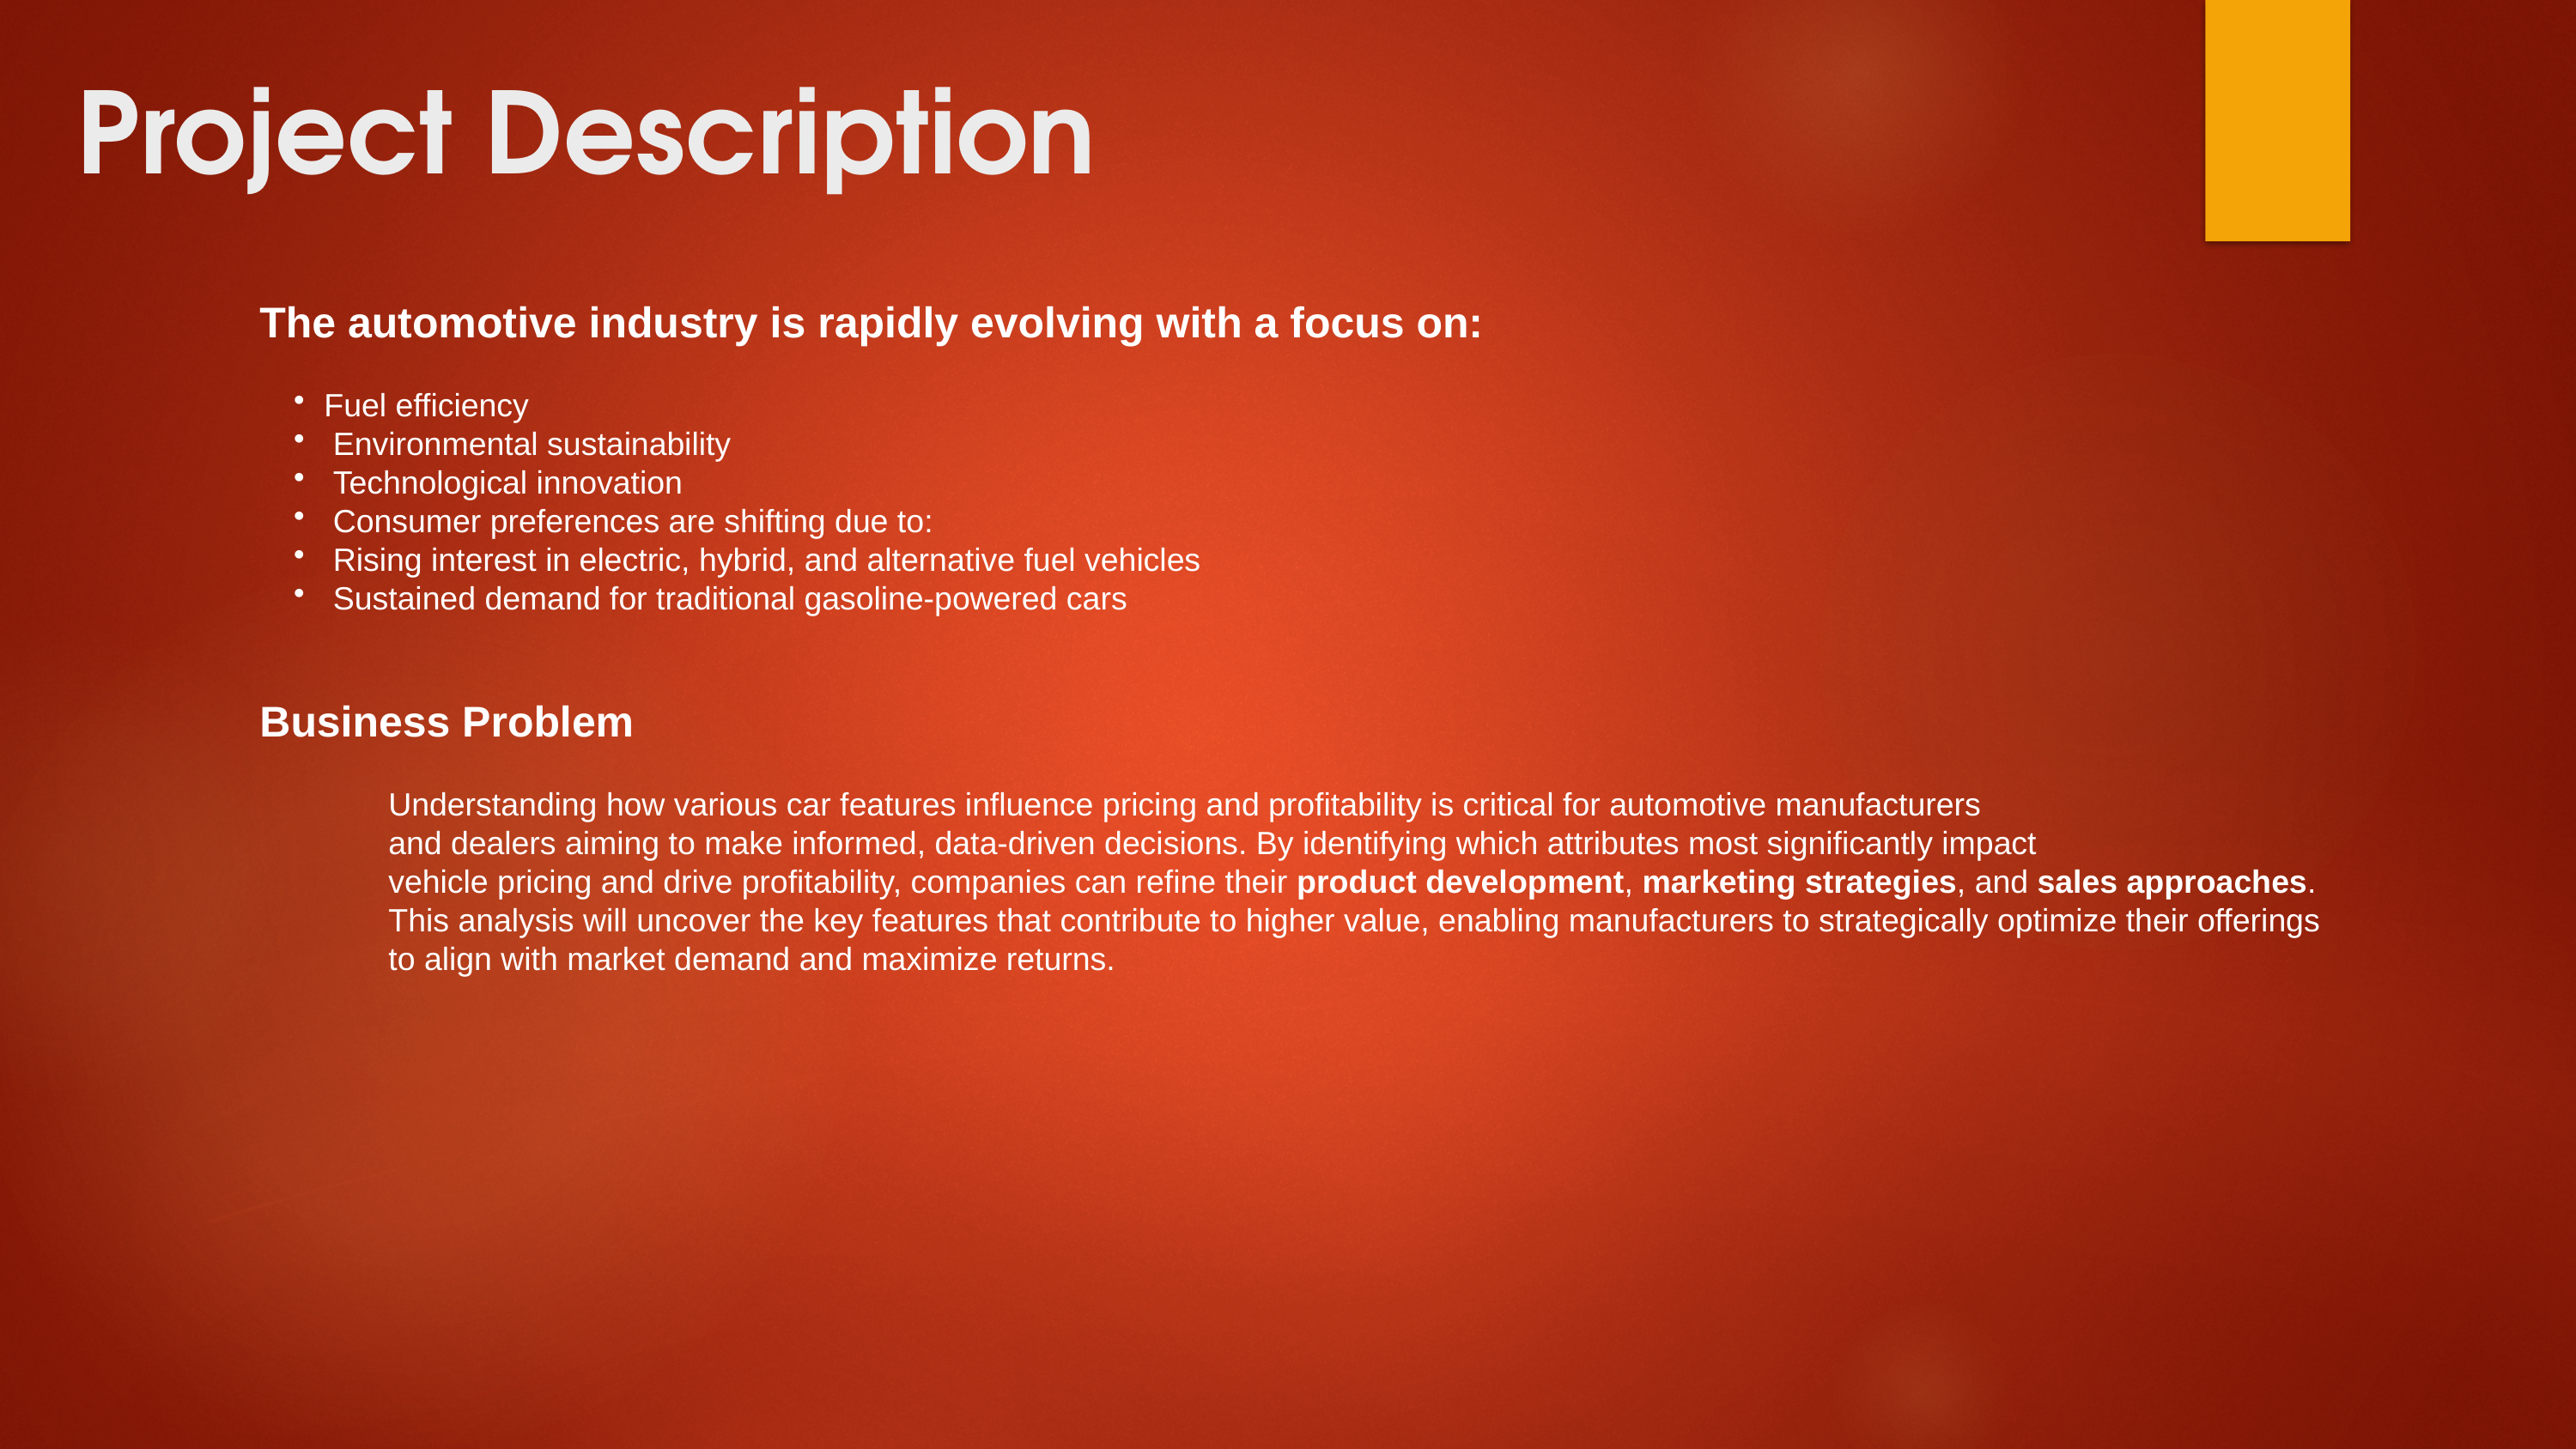

# Project Description
The automotive industry is rapidly evolving with a focus on:

Fuel efficiency
 Environmental sustainability
 Technological innovation
 Consumer preferences are shifting due to:
 Rising interest in electric, hybrid, and alternative fuel vehicles
 Sustained demand for traditional gasoline-powered cars

Business Problem

	Understanding how various car features influence pricing and profitability is critical for automotive manufacturers
	and dealers aiming to make informed, data-driven decisions. By identifying which attributes most significantly impact
 	vehicle pricing and drive profitability, companies can refine their product development, marketing strategies, and sales approaches.
	This analysis will uncover the key features that contribute to higher value, enabling manufacturers to strategically optimize their offerings
 	to align with market demand and maximize returns.